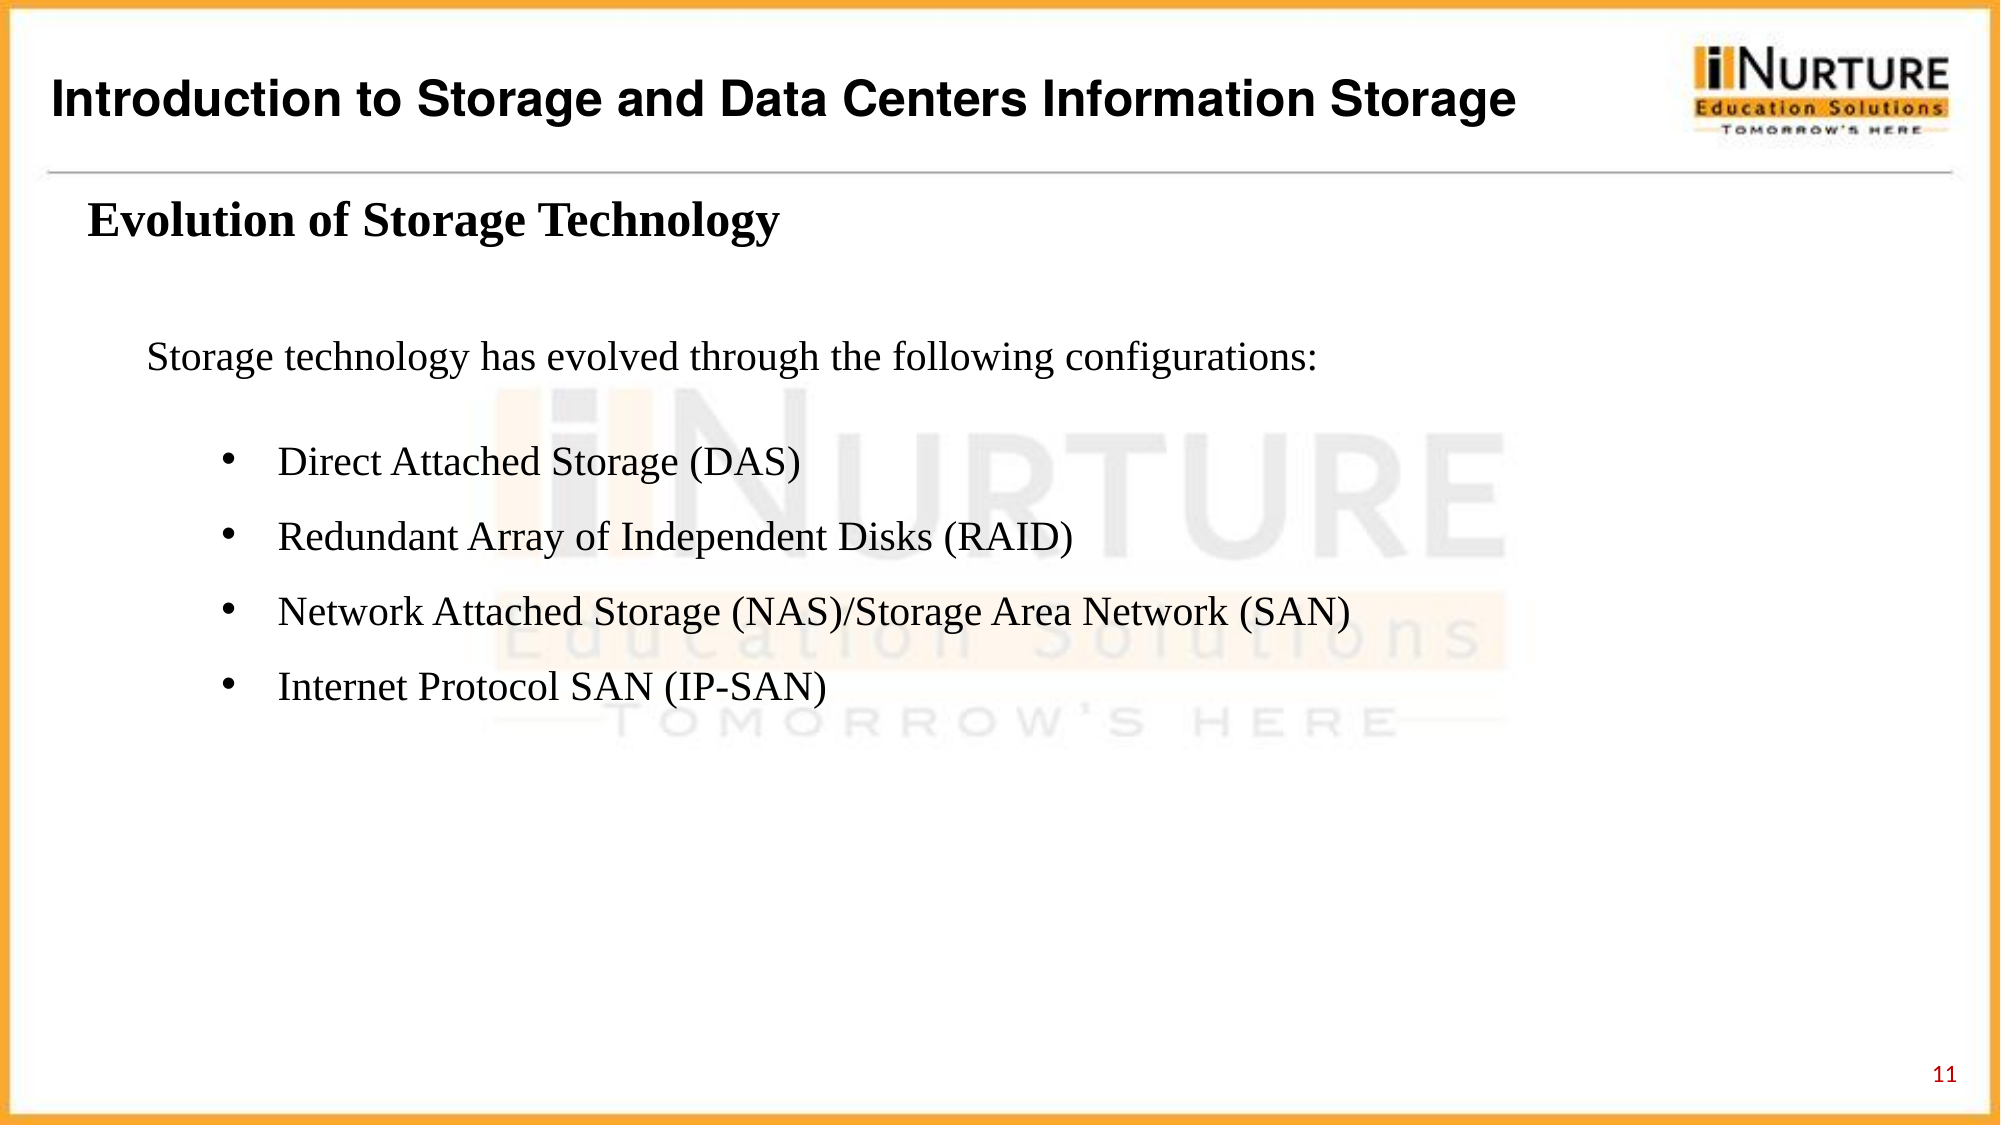

Introduction to Storage and Data Centers Information Storage
Evolution of Storage Technology

Storage technology has evolved through the following configurations:

Direct Attached Storage (DAS)
Redundant Array of Independent Disks (RAID)
Network Attached Storage (NAS)/Storage Area Network (SAN)
Internet Protocol SAN (IP-SAN)
11